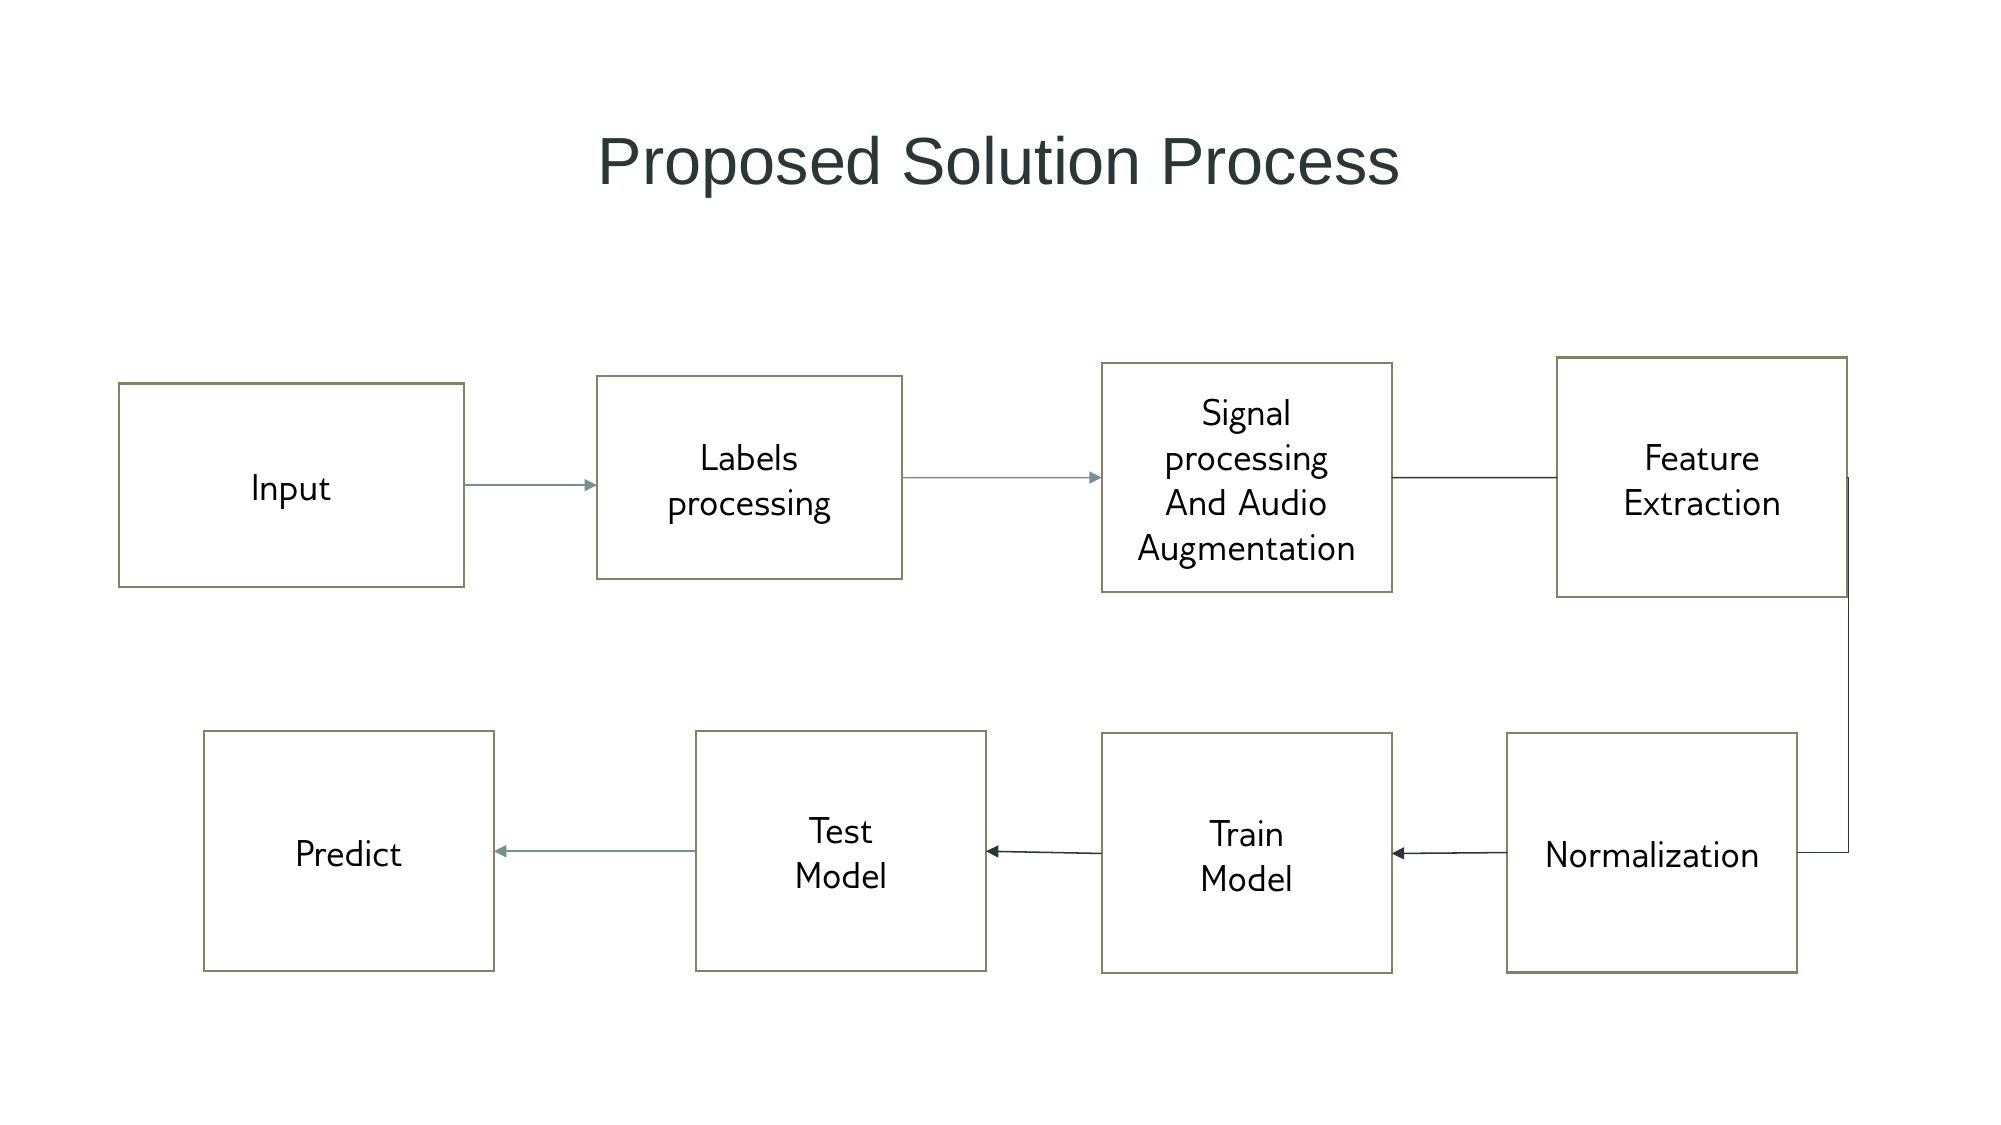

# Proposed Solution Process
Feature
Extraction
Signal processing
And Audio
Augmentation
Labels
processing
Input
Predict
Test
Model
Normalization
Train
Model